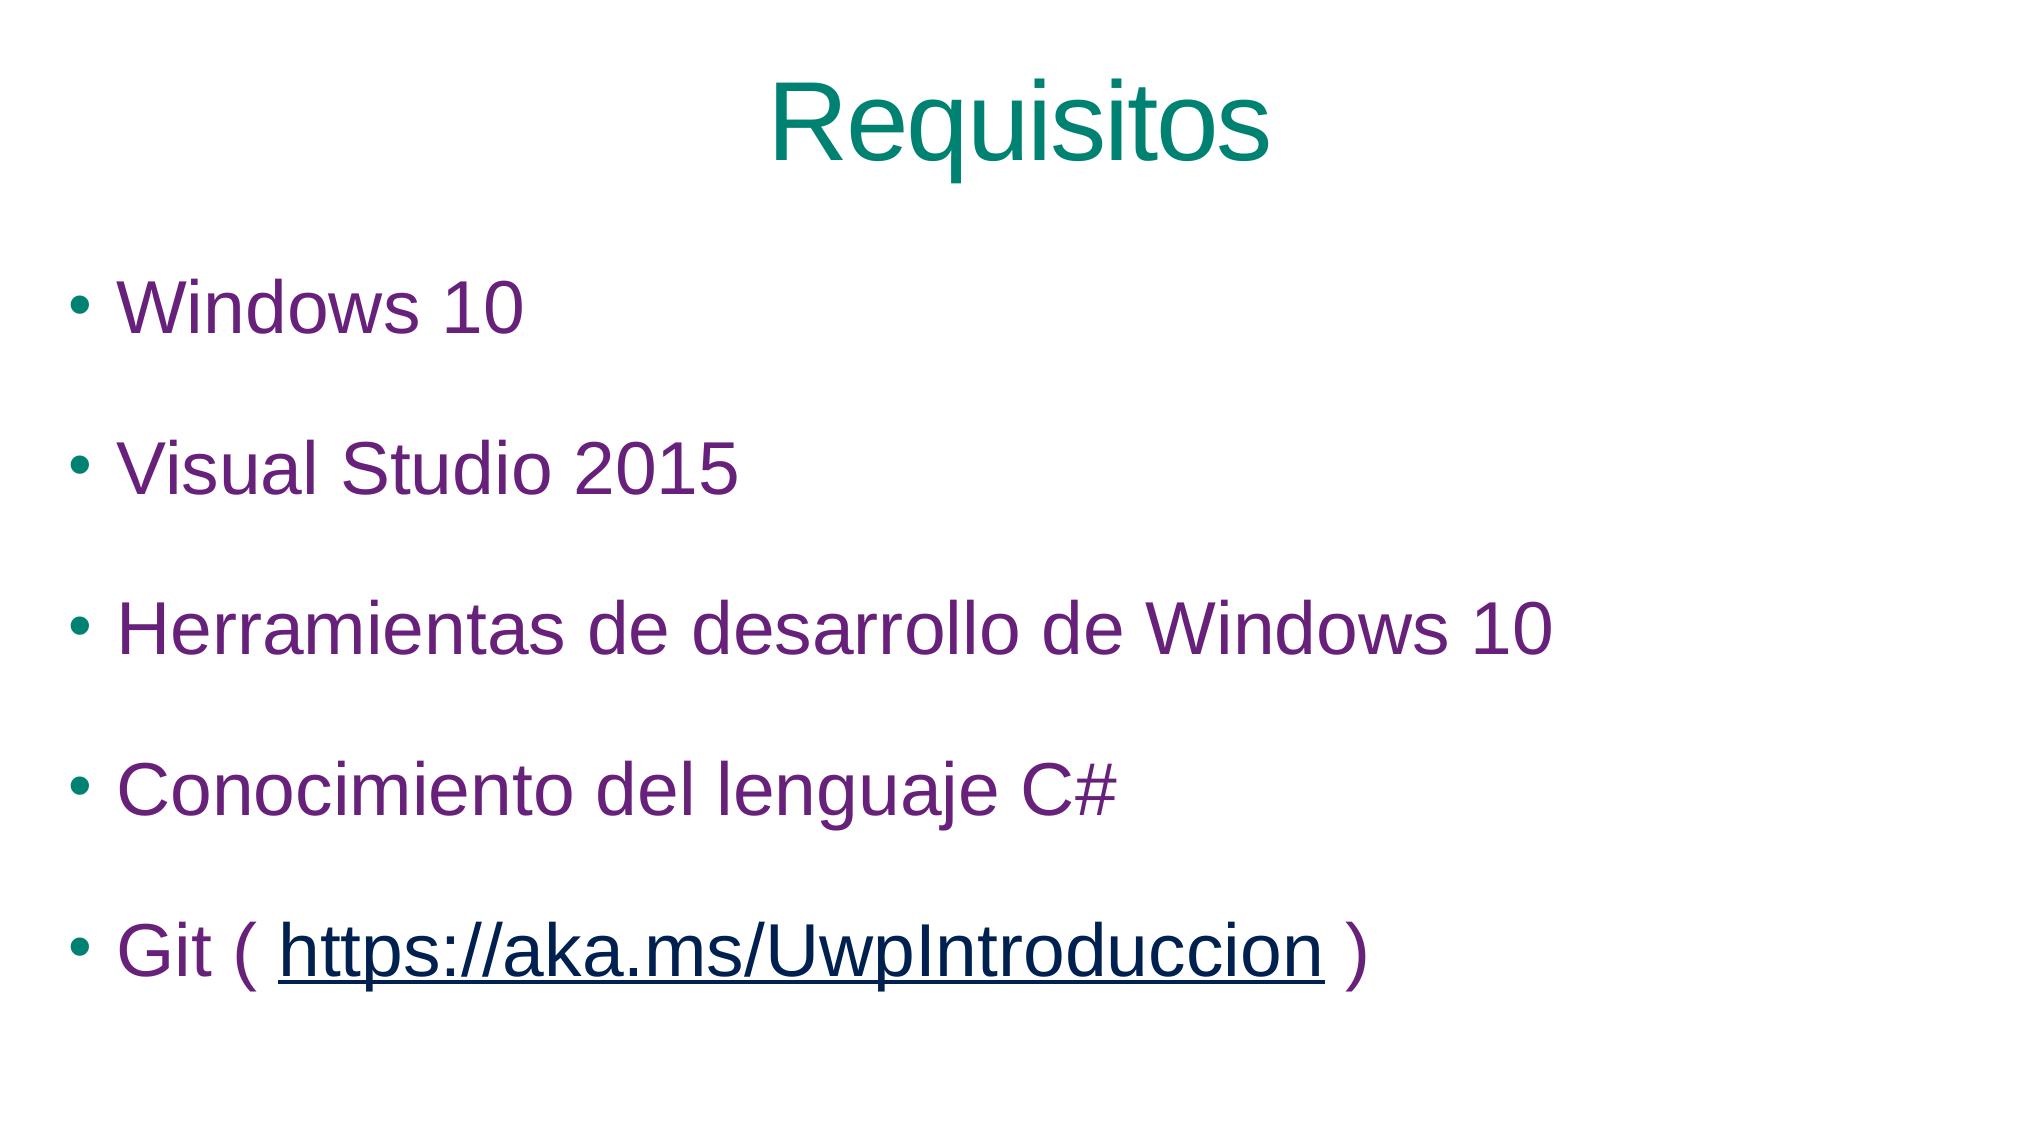

# Requisitos
Windows 10
Visual Studio 2015
Herramientas de desarrollo de Windows 10
Conocimiento del lenguaje C#
Git ( https://aka.ms/UwpIntroduccion )